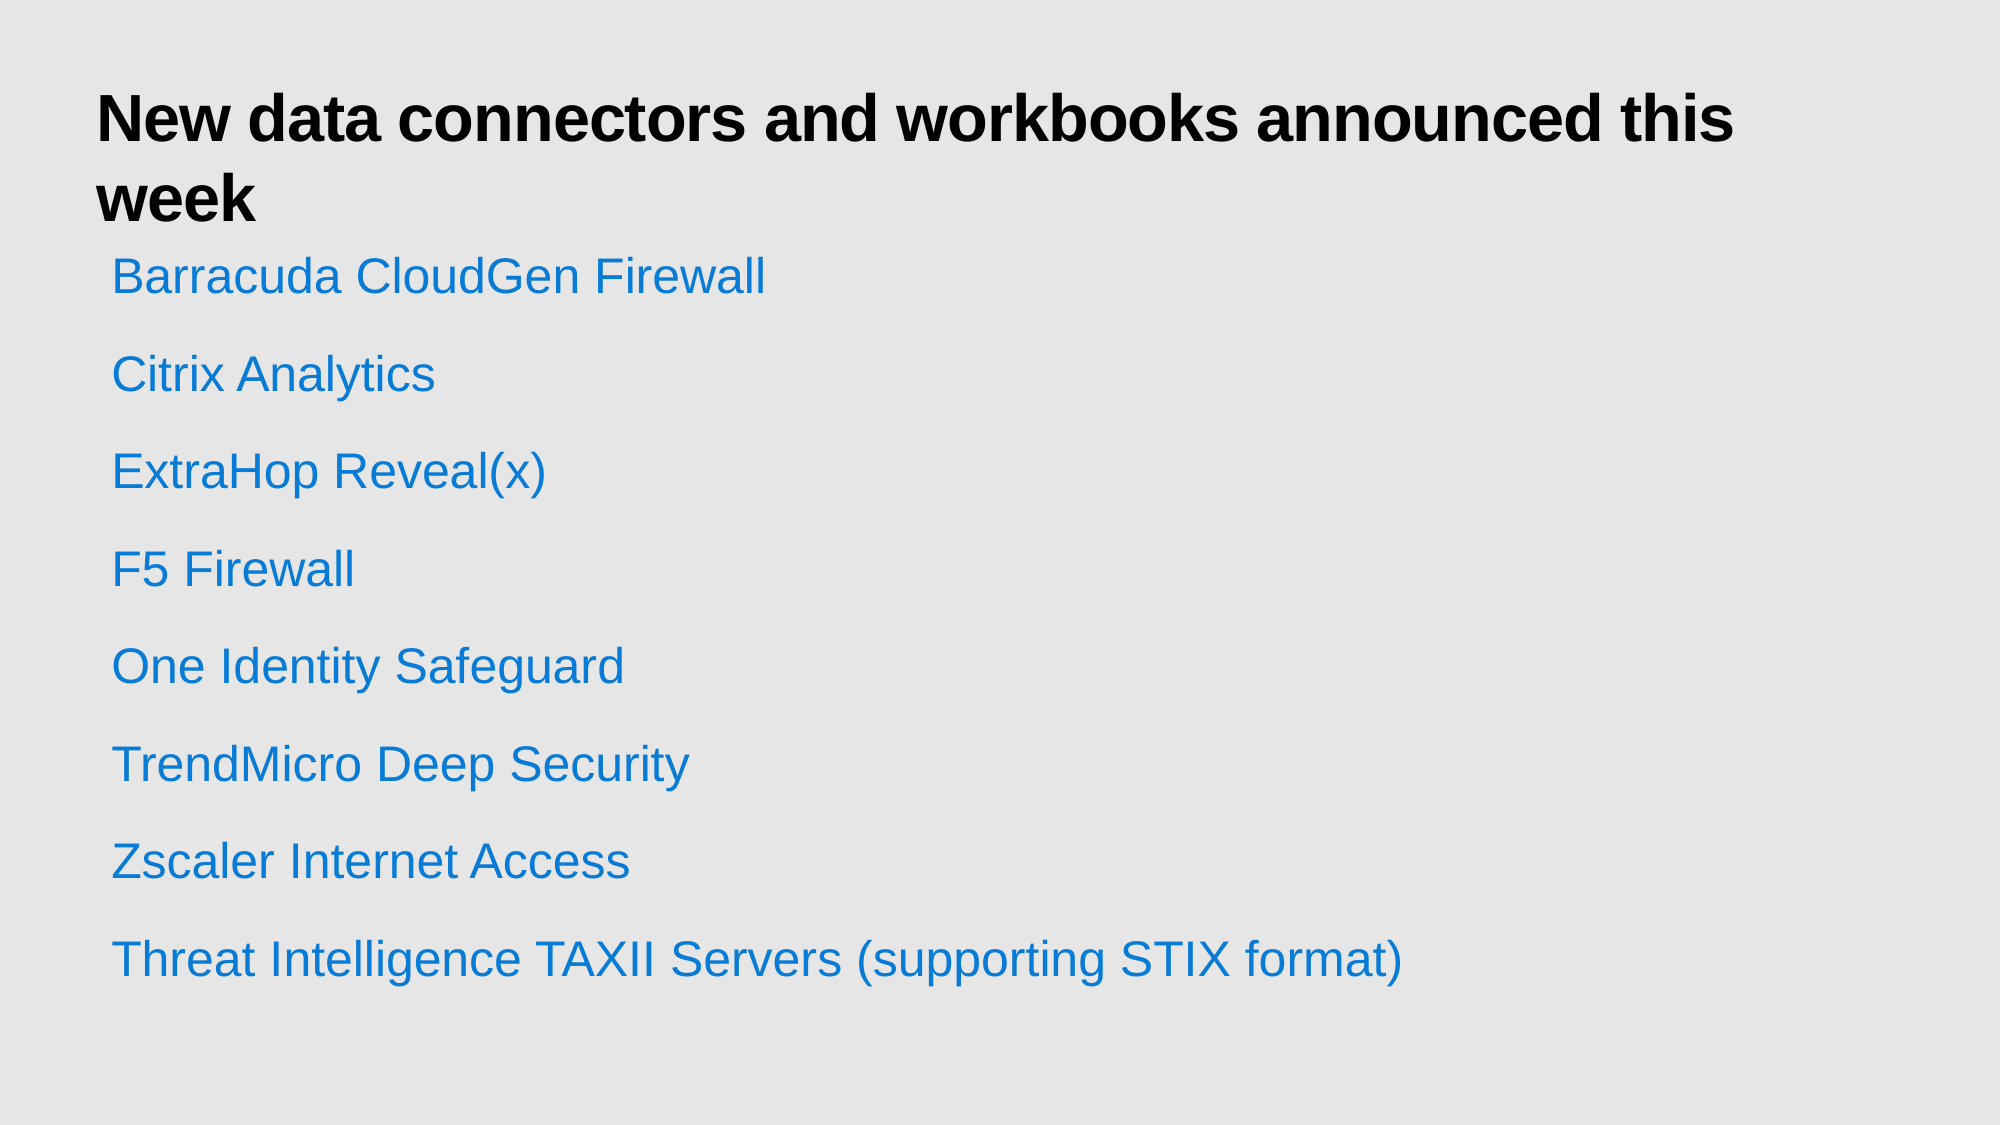

# New data connectors and workbooks announced this week
Barracuda CloudGen Firewall
Citrix Analytics
ExtraHop Reveal(x)
F5 Firewall
One Identity Safeguard
TrendMicro Deep Security
Zscaler Internet Access
Threat Intelligence TAXII Servers (supporting STIX format)